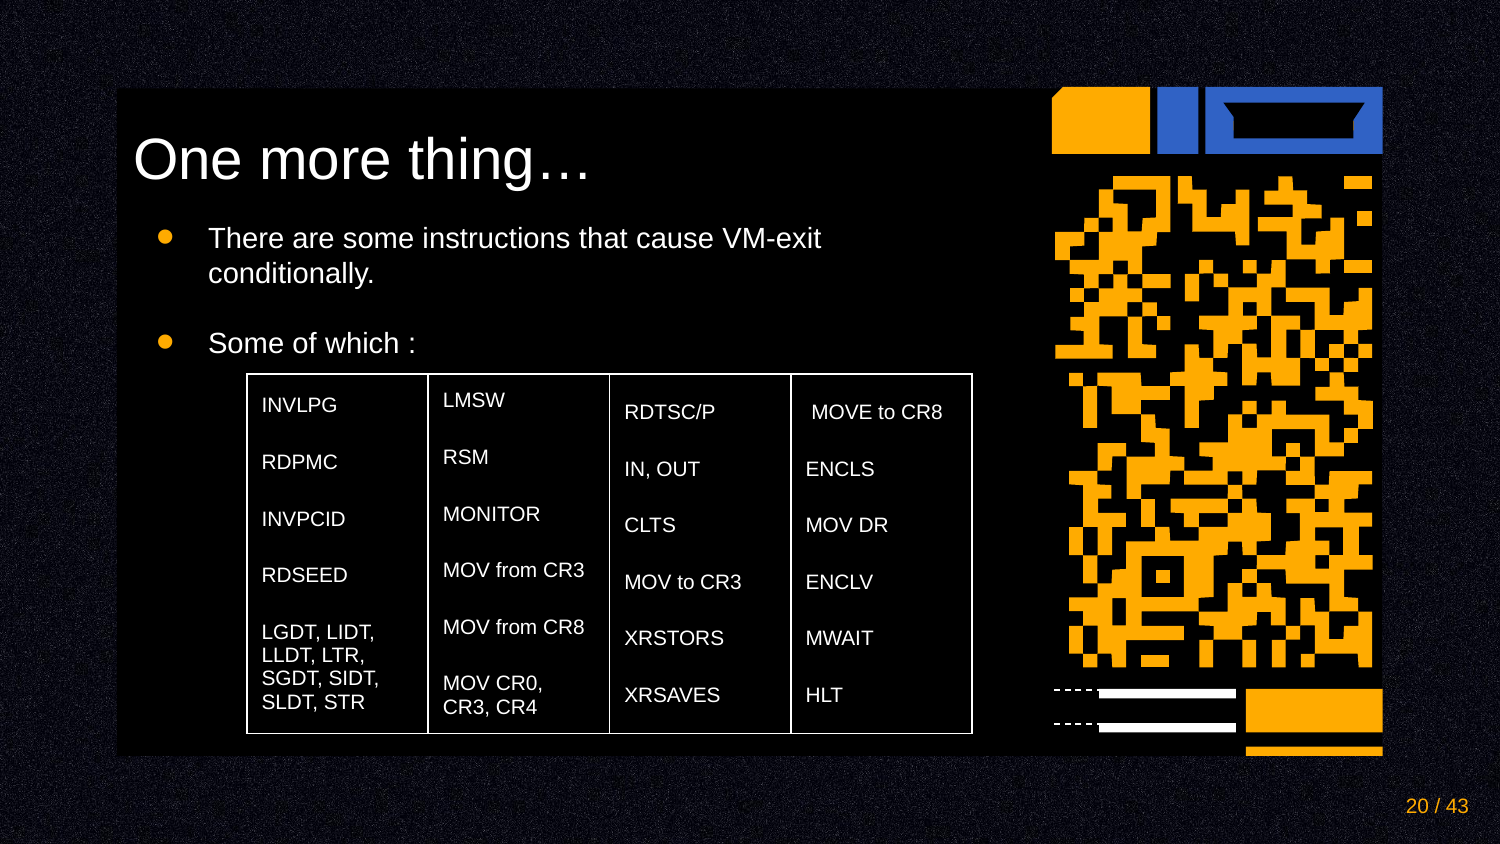

# One more thing…
There are some instructions that cause VM-exit conditionally.

Some of which :
| INVLPG RDPMC INVPCID RDSEED LGDT, LIDT, LLDT, LTR, SGDT, SIDT, SLDT, STR | LMSW RSM MONITOR MOV from CR3 MOV from CR8 MOV CR0, CR3, CR4 | RDTSC/P IN, OUT CLTS MOV to CR3 XRSTORS XRSAVES | MOVE to CR8 ENCLS MOV DR ENCLV MWAIT HLT |
| --- | --- | --- | --- |
20 / 43